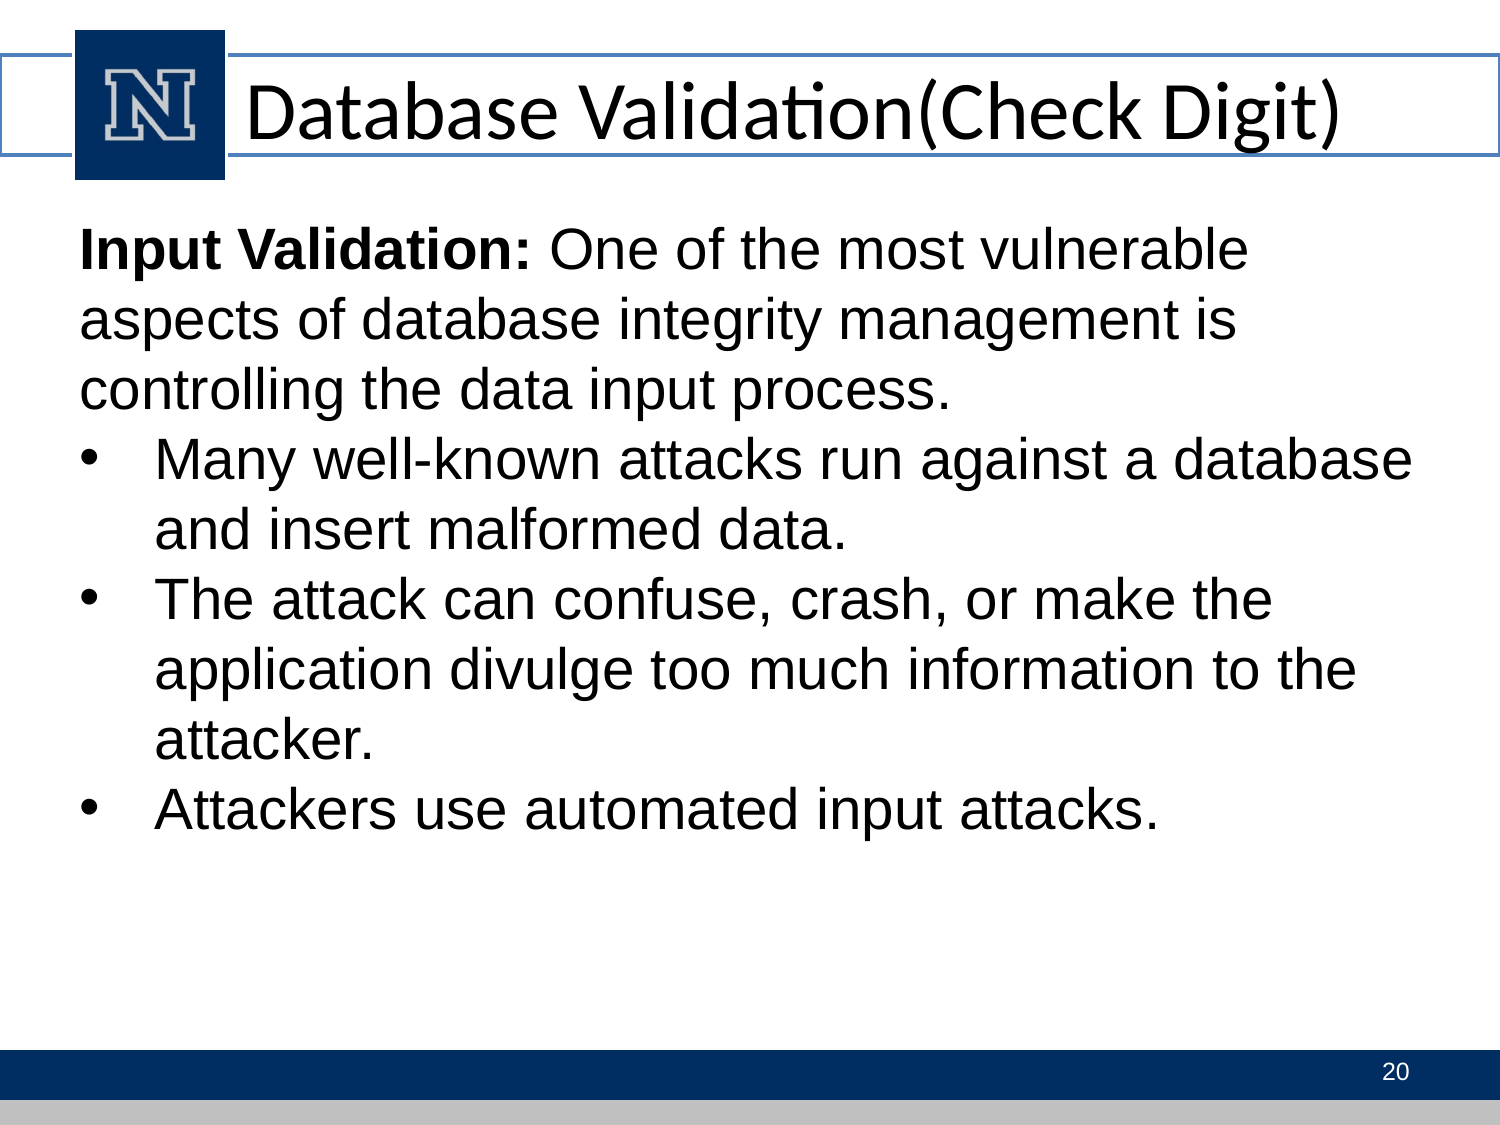

# Database Validation(Check Digit)
Input Validation: One of the most vulnerable aspects of database integrity management is controlling the data input process.
Many well-known attacks run against a database and insert malformed data.
The attack can confuse, crash, or make the application divulge too much information to the attacker.
Attackers use automated input attacks.
20